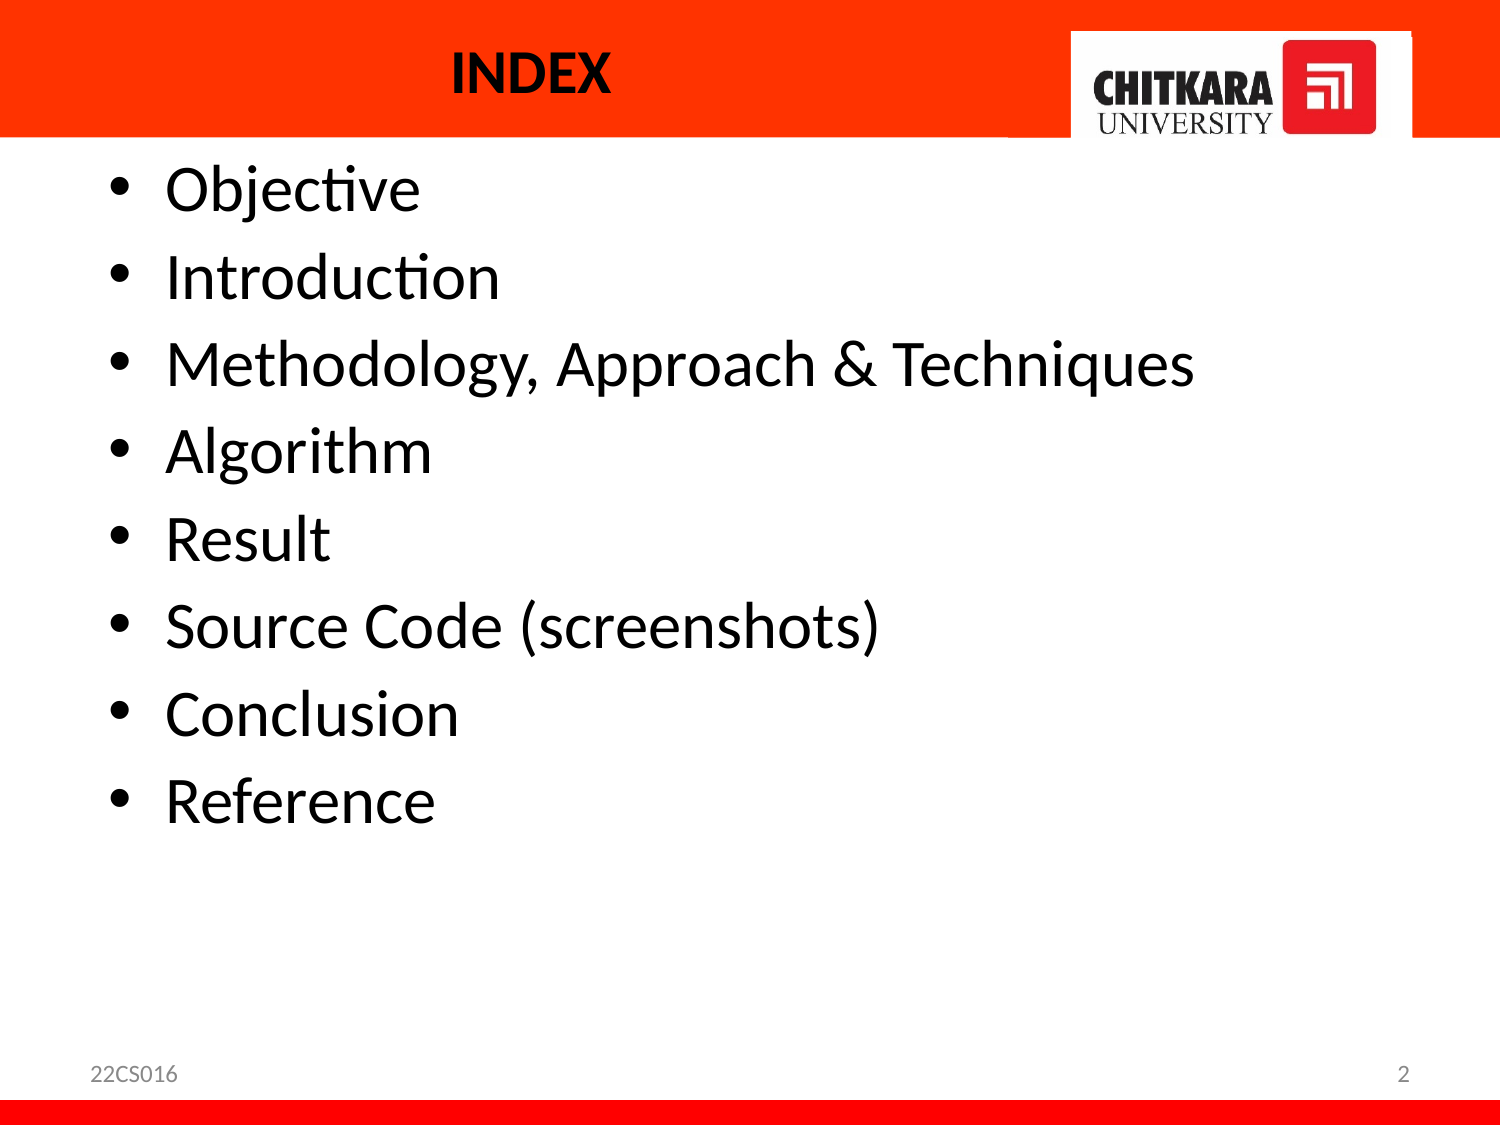

# INDEX
Objective
Introduction
Methodology, Approach & Techniques
Algorithm
Result
Source Code (screenshots)
Conclusion
Reference

22CS016
2